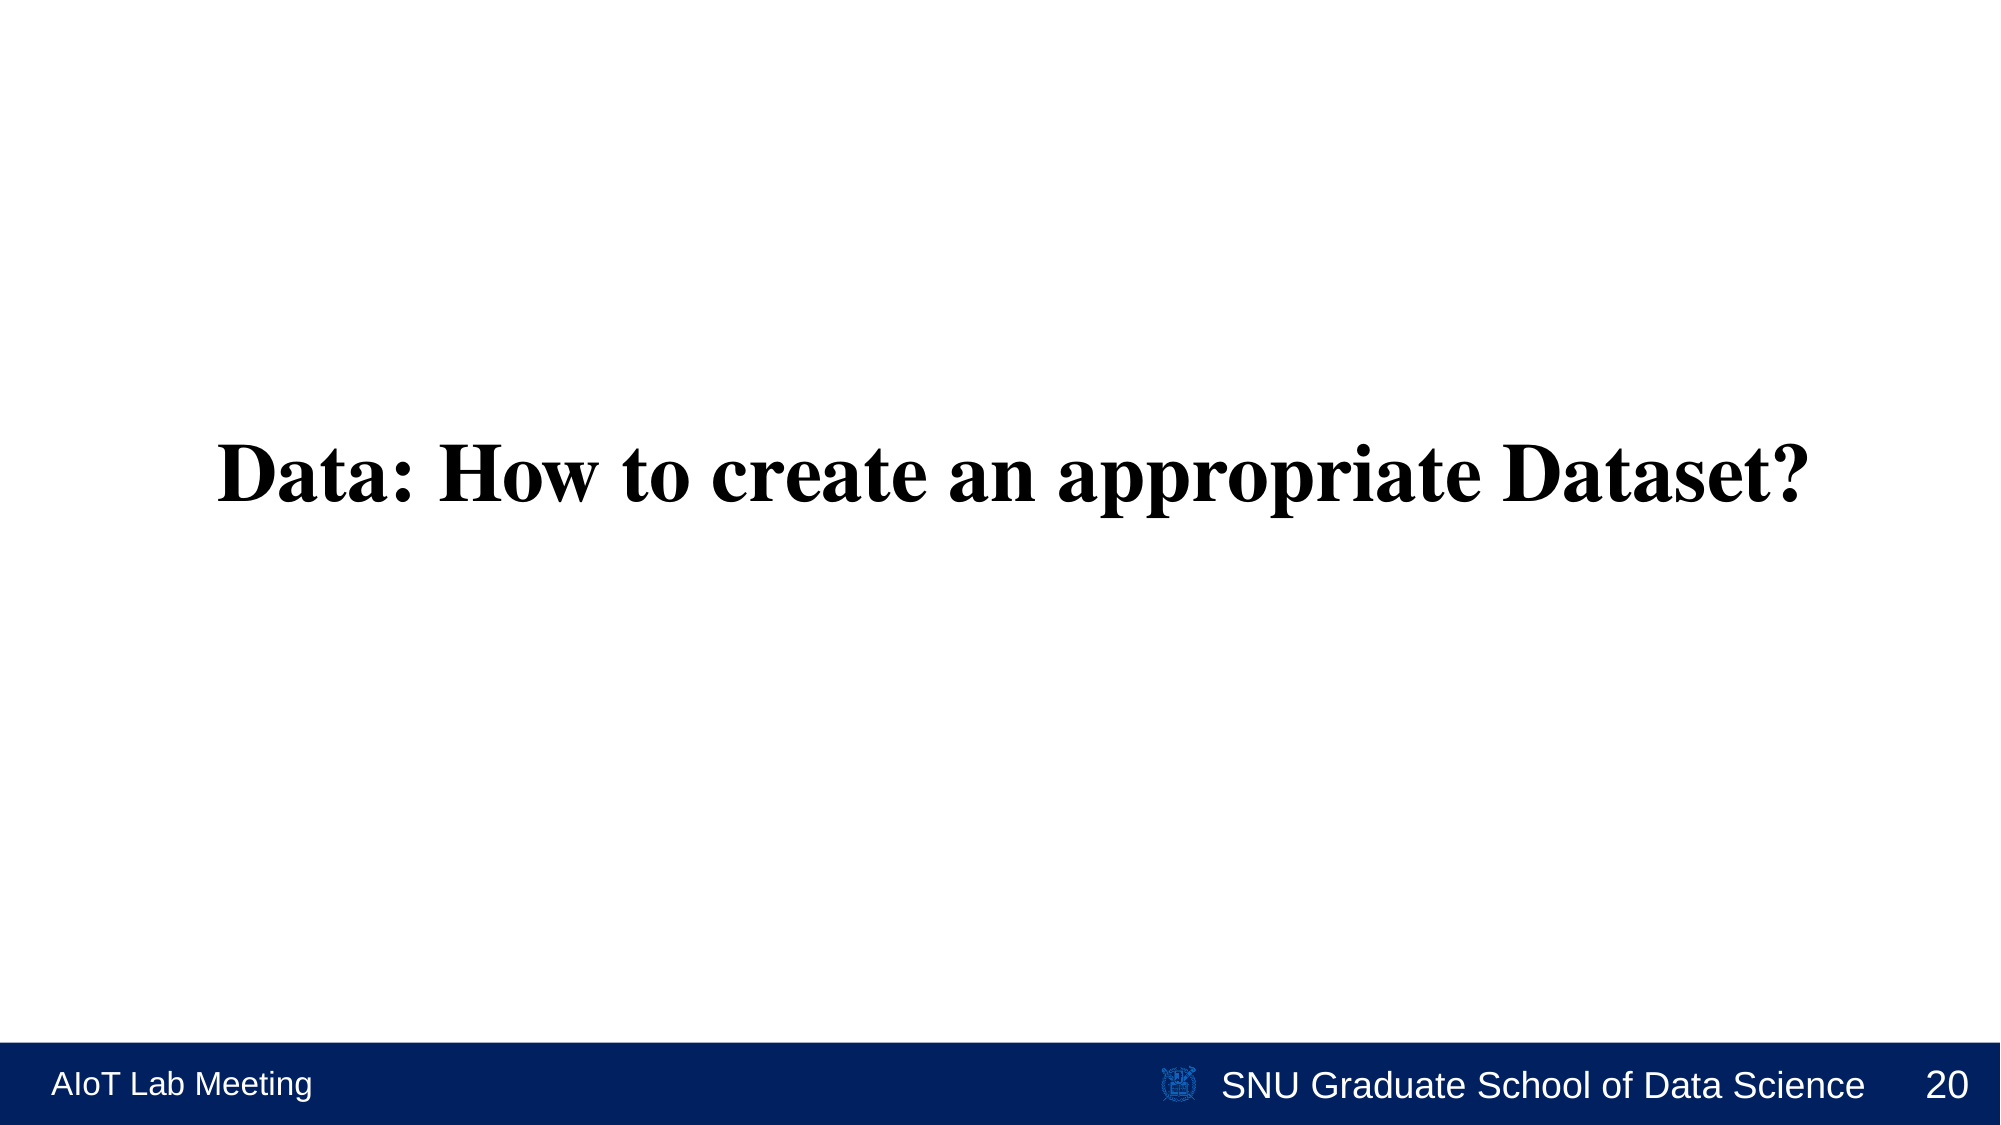

Data: How to create an appropriate Dataset?
AIoT Lab Meeting